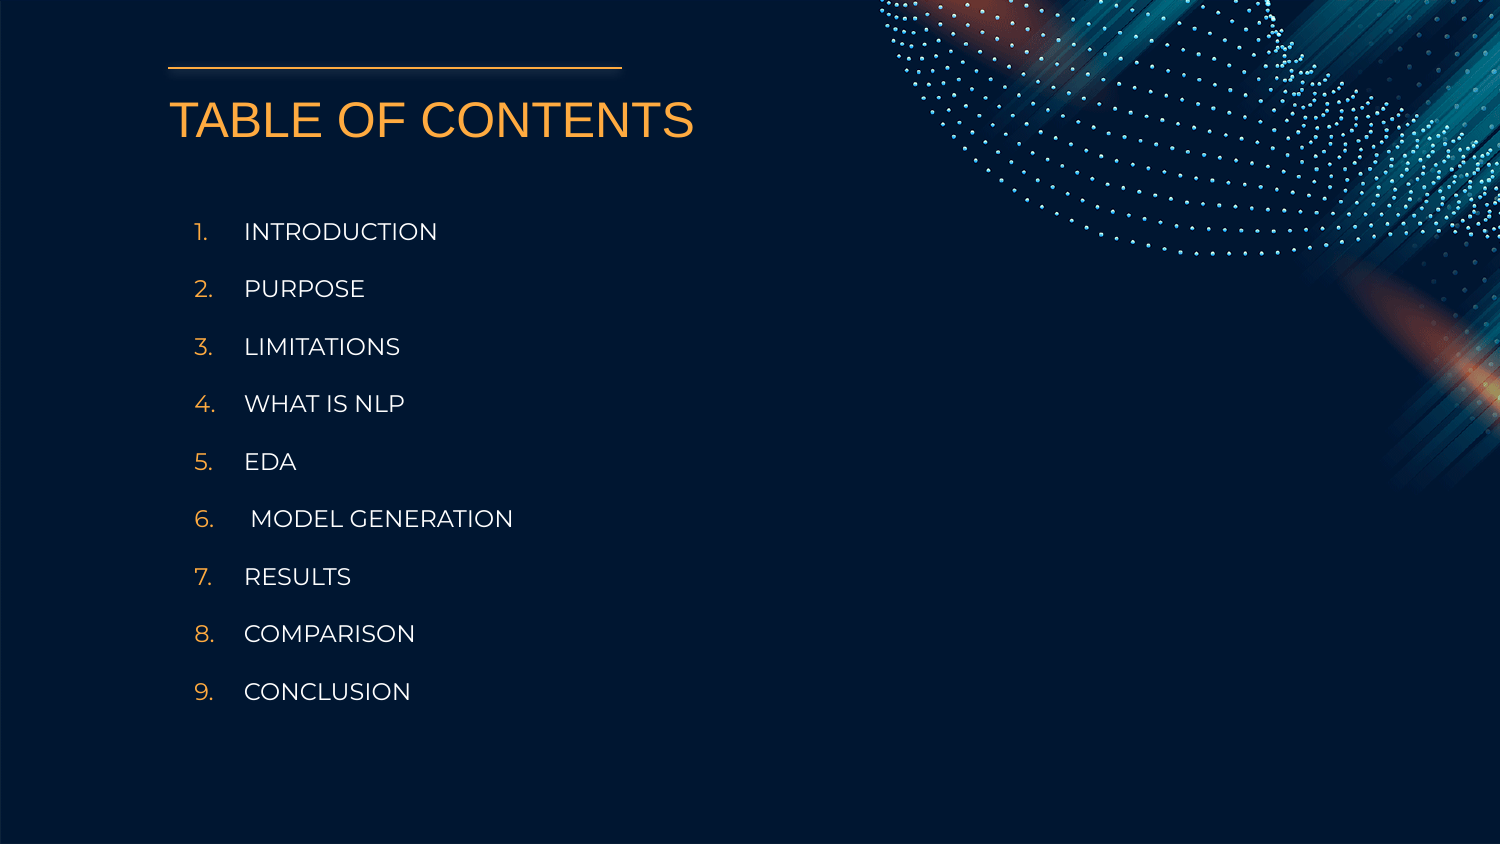

# TABLE OF CONTENTS

INTRODUCTION

PURPOSE

LIMITATIONS

WHAT IS NLP

EDA

 MODEL GENERATION

RESULTS

COMPARISON

CONCLUSION